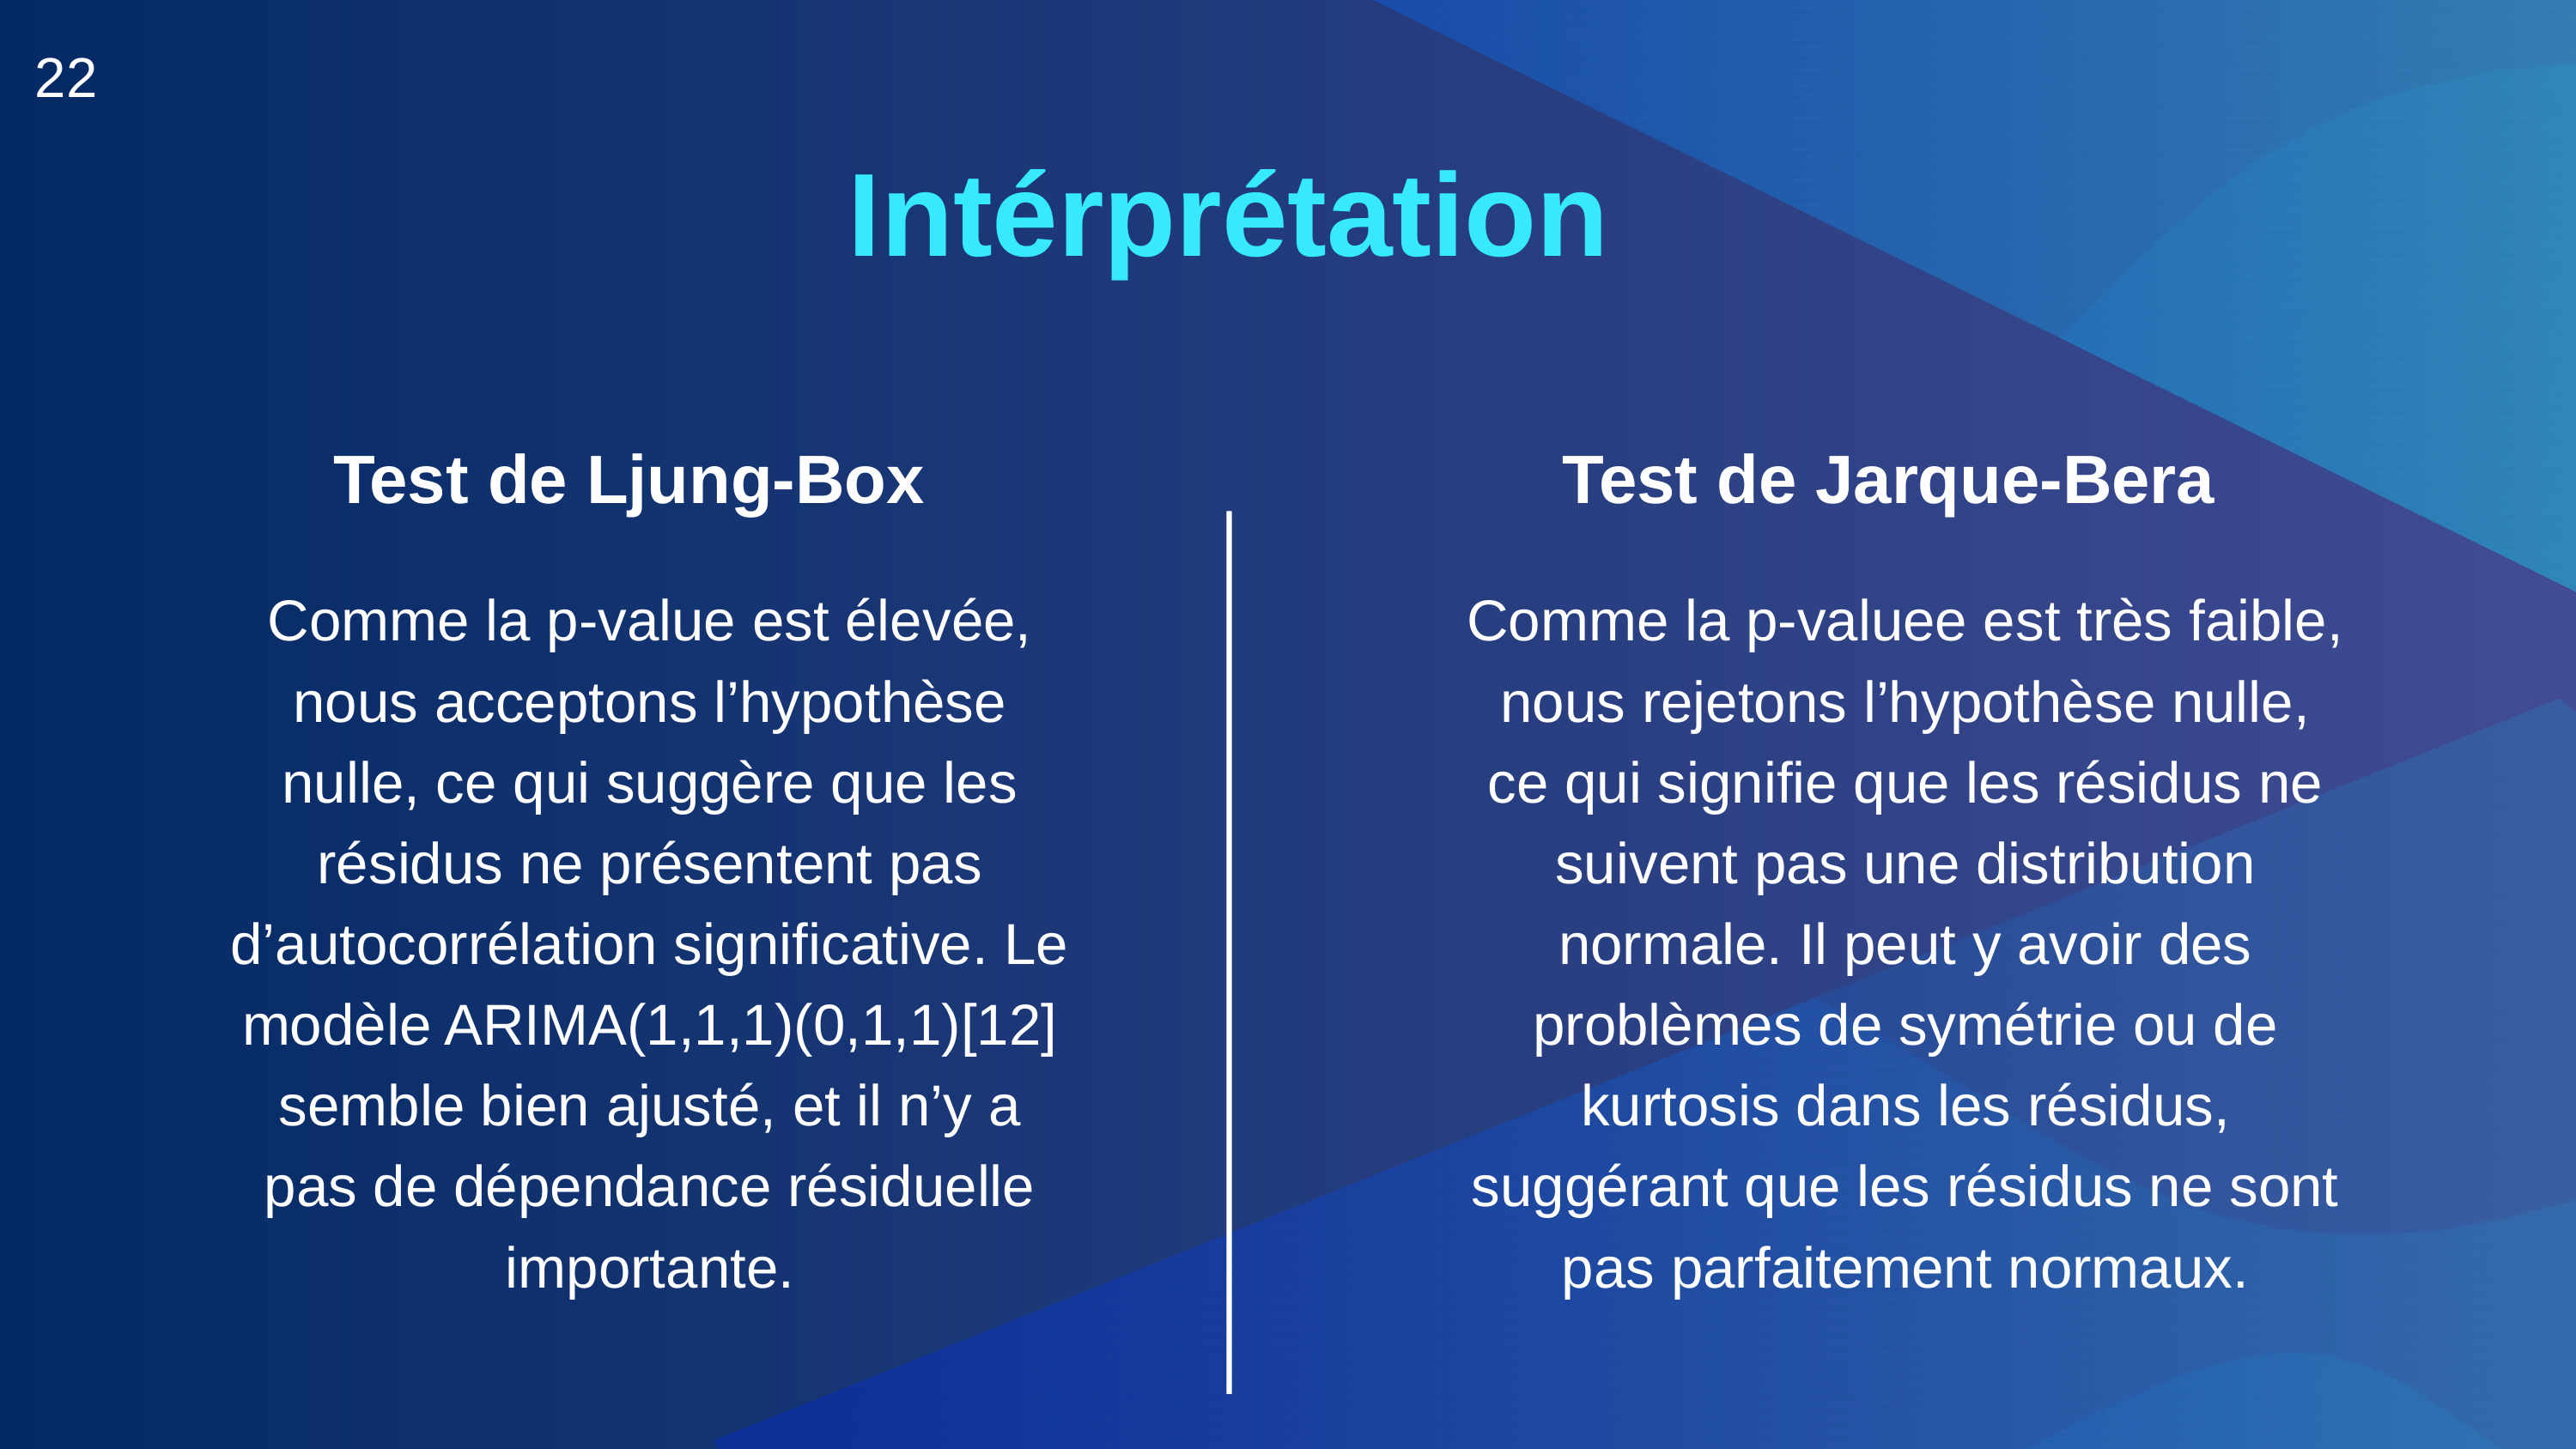

22
Intérprétation
Test de Ljung-Box
Test de Jarque-Bera

Comme la p-value est élevée, nous acceptons l’hypothèse nulle, ce qui suggère que les résidus ne présentent pas d’autocorrélation significative. Le modèle ARIMA(1,1,1)(0,1,1)[12] semble bien ajusté, et il n’y a pas de dépendance résiduelle importante.
Comme la p-valuee est très faible, nous rejetons l’hypothèse nulle, ce qui signifie que les résidus ne suivent pas une distribution normale. Il peut y avoir des problèmes de symétrie ou de kurtosis dans les résidus, suggérant que les résidus ne sont pas parfaitement normaux.